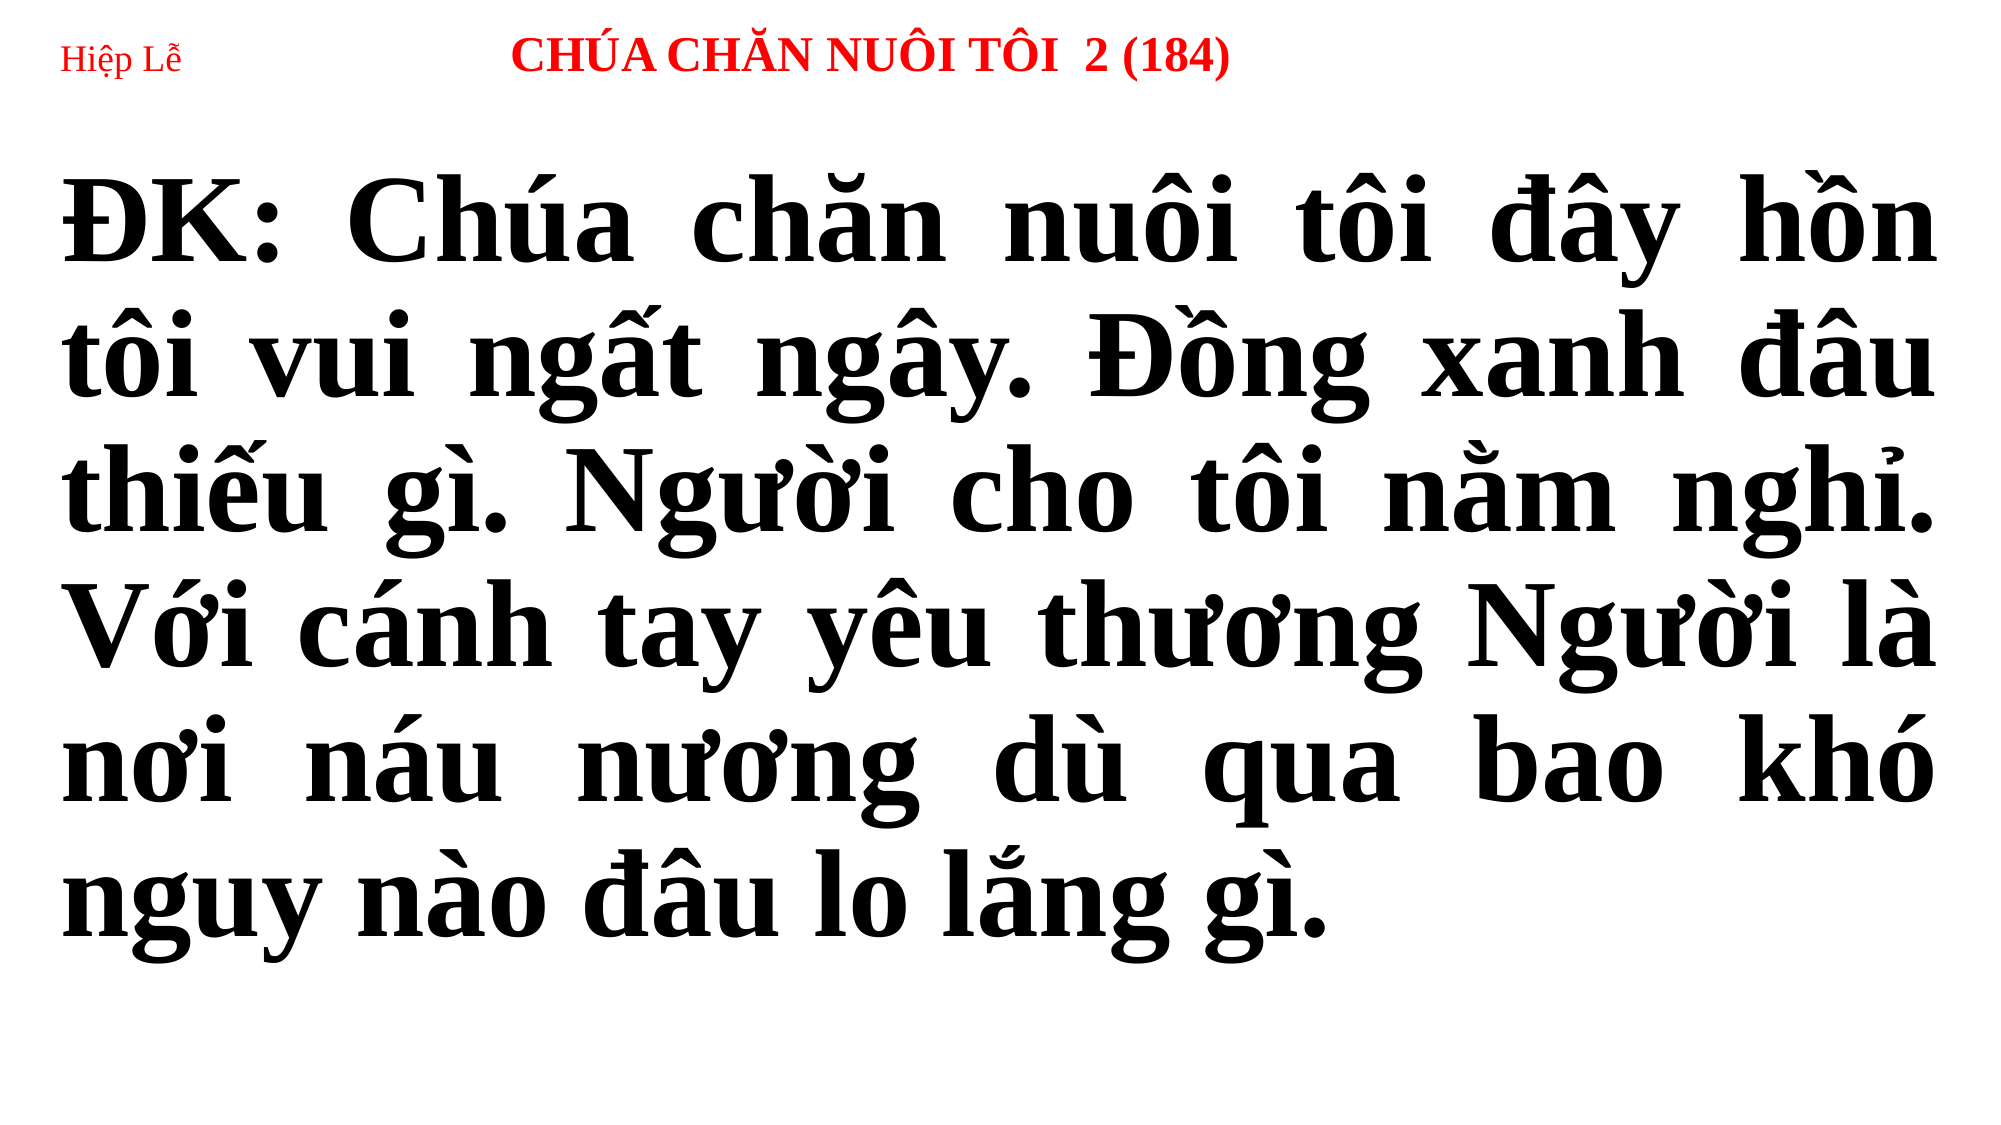

# Hiệp Lễ                    	CHÚA CHĂN NUÔI TÔI  2 (184)
ĐK: Chúa chăn nuôi tôi đây hồn tôi vui ngất ngây. Đồng xanh đâu thiếu gì. Người cho tôi nằm nghỉ. Với cánh tay yêu thương Người là nơi náu nương dù qua bao khó nguy nào đâu lo lắng gì.